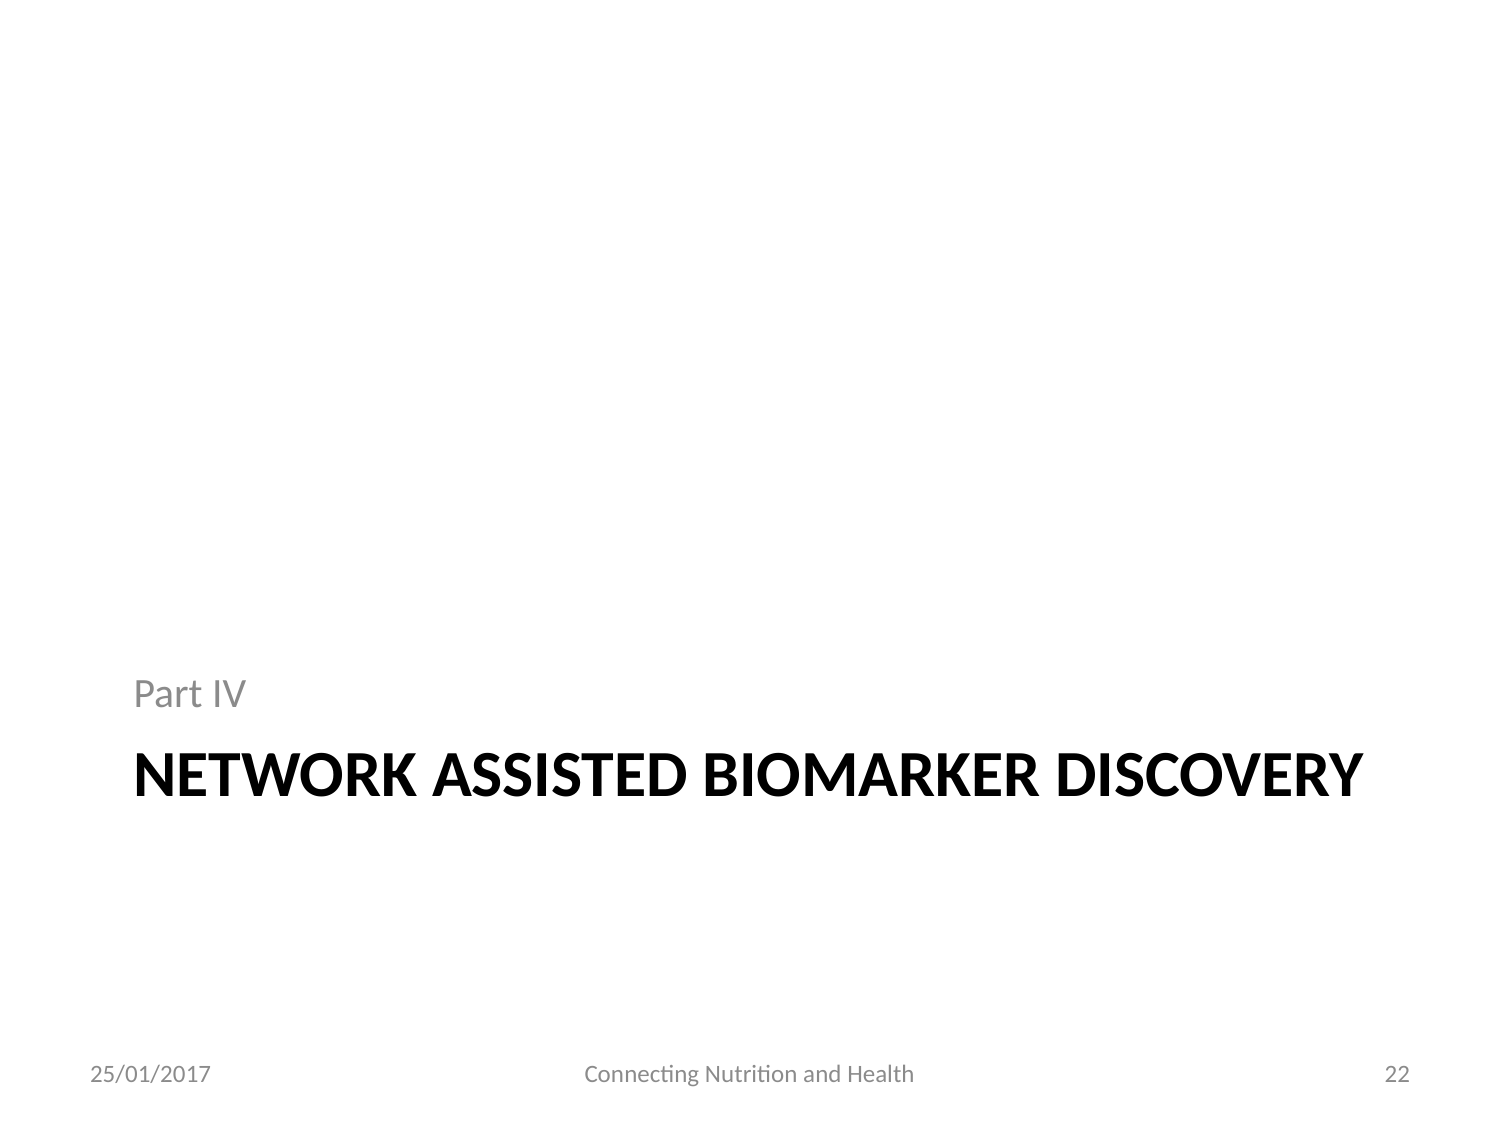

Part IV
# NETWORK ASSISTED BIOMARKER DISCOVERY
25/01/2017
Connecting Nutrition and Health
22